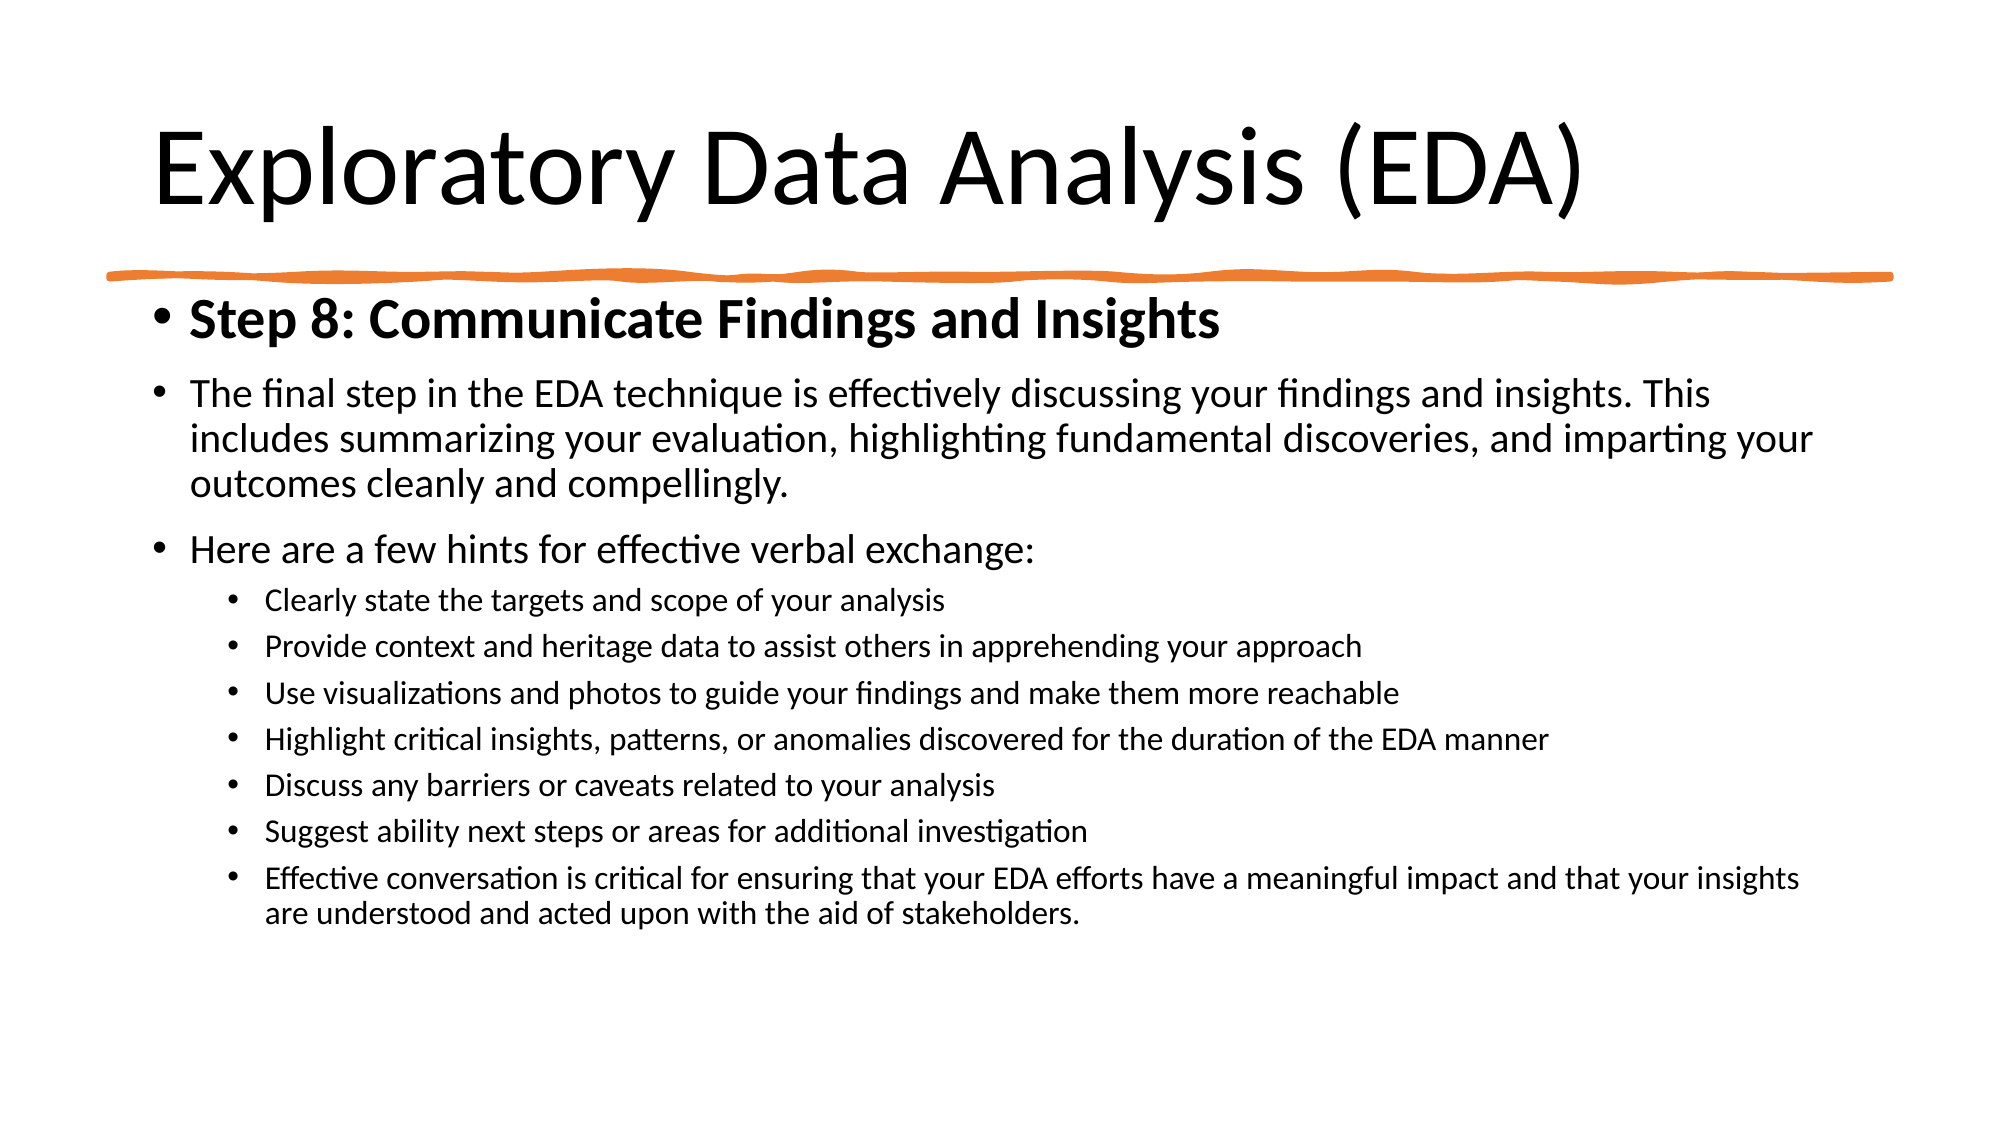

# Exploratory Data Analysis (EDA)

Step 8: Communicate Findings and Insights
The final step in the EDA technique is effectively discussing your findings and insights. This includes summarizing your evaluation, highlighting fundamental discoveries, and imparting your outcomes cleanly and compellingly.
Here are a few hints for effective verbal exchange:
Clearly state the targets and scope of your analysis
Provide context and heritage data to assist others in apprehending your approach
Use visualizations and photos to guide your findings and make them more reachable
Highlight critical insights, patterns, or anomalies discovered for the duration of the EDA manner
Discuss any barriers or caveats related to your analysis
Suggest ability next steps or areas for additional investigation
Effective conversation is critical for ensuring that your EDA efforts have a meaningful impact and that your insights are understood and acted upon with the aid of stakeholders.